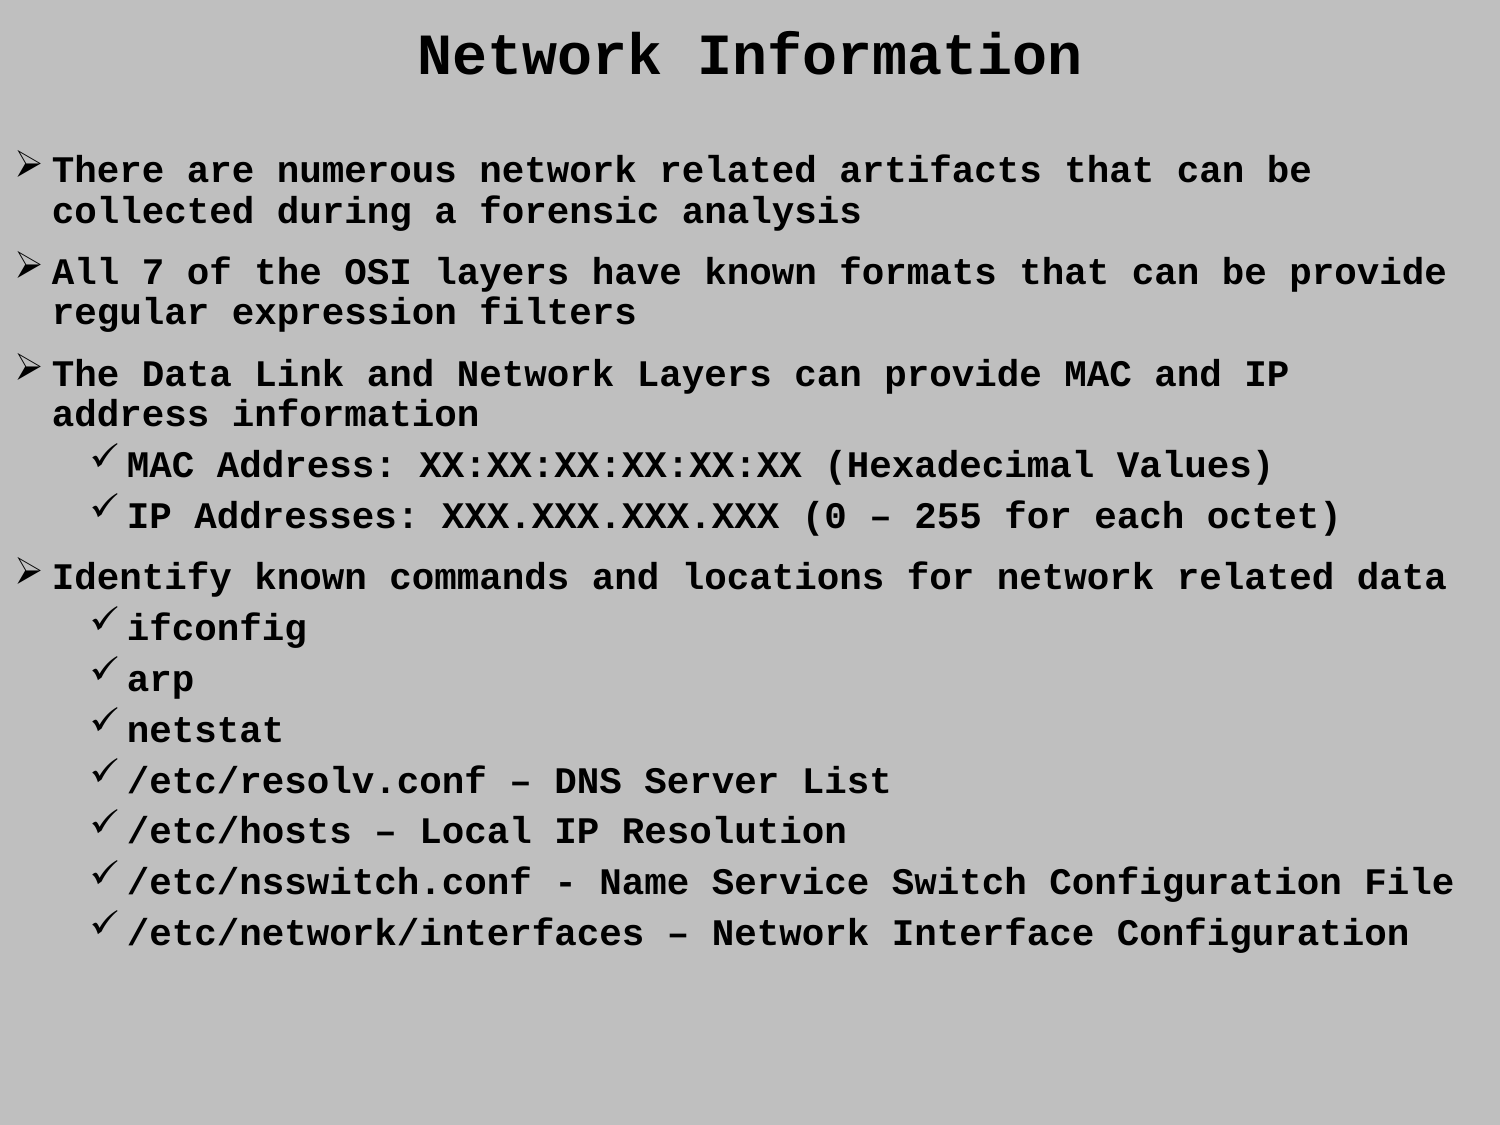

Network Information
There are numerous network related artifacts that can be collected during a forensic analysis
All 7 of the OSI layers have known formats that can be provide regular expression filters
The Data Link and Network Layers can provide MAC and IP address information
MAC Address: XX:XX:XX:XX:XX:XX (Hexadecimal Values)
IP Addresses: XXX.XXX.XXX.XXX (0 – 255 for each octet)
Identify known commands and locations for network related data
ifconfig
arp
netstat
/etc/resolv.conf – DNS Server List
/etc/hosts – Local IP Resolution
/etc/nsswitch.conf - Name Service Switch Configuration File
/etc/network/interfaces – Network Interface Configuration